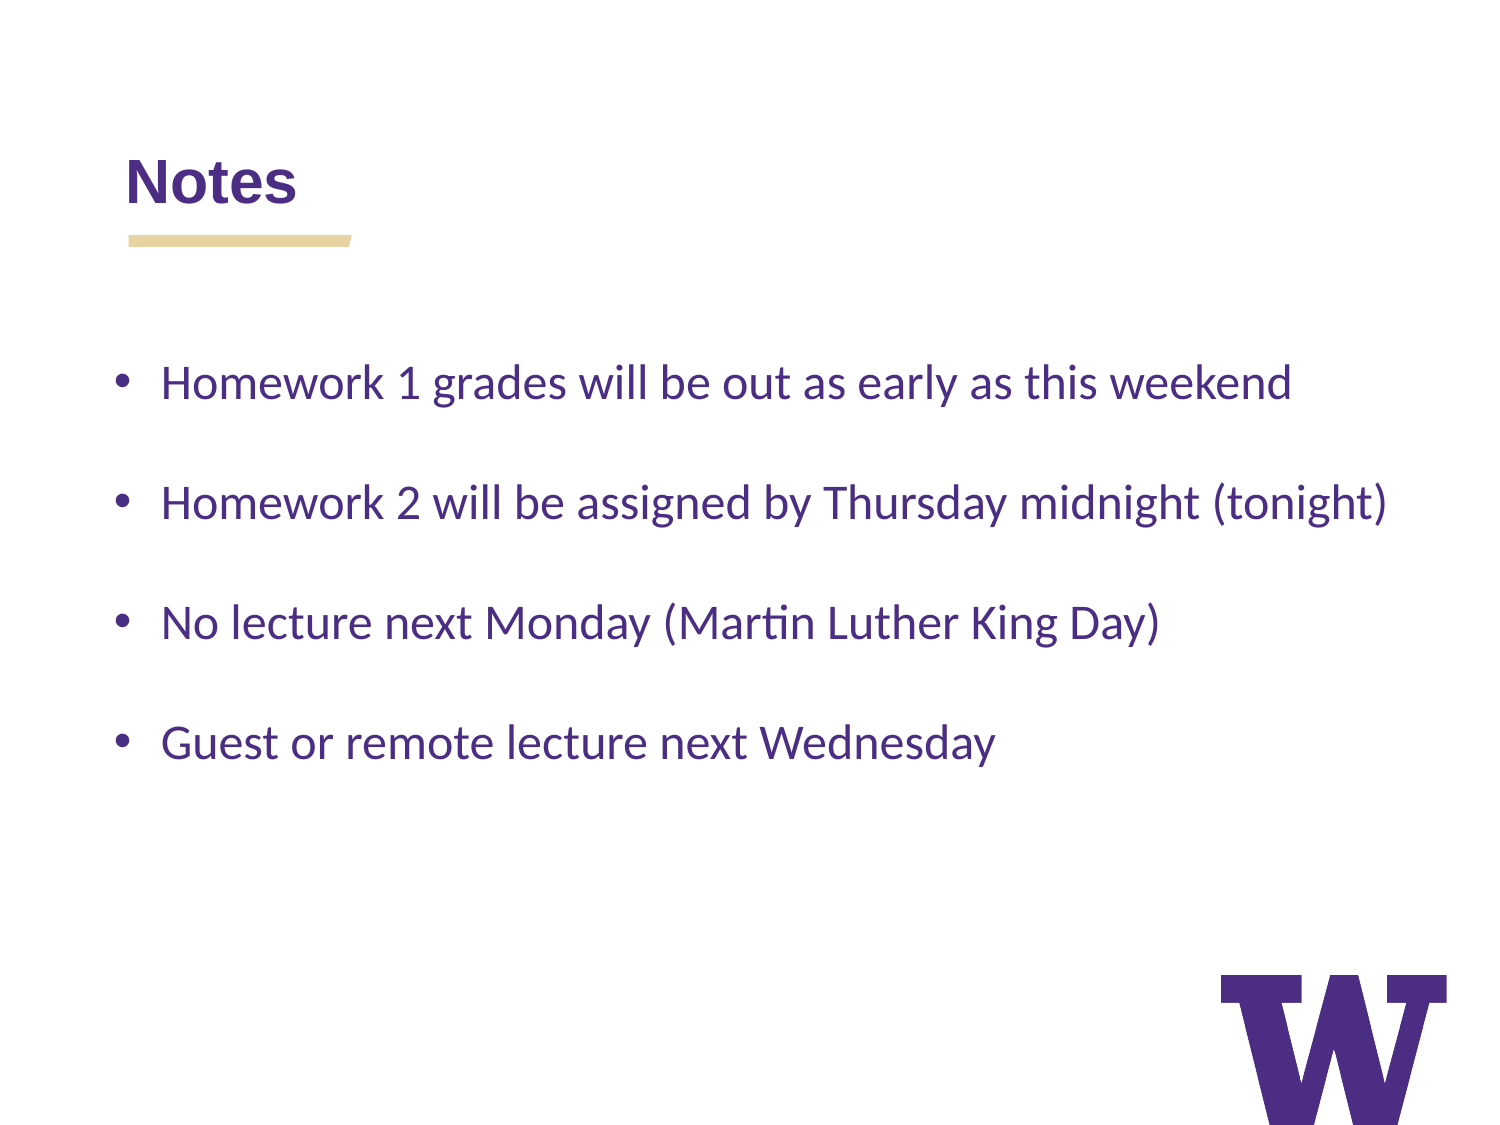

# Notes
Homework 1 grades will be out as early as this weekend

Homework 2 will be assigned by Thursday midnight (tonight)

No lecture next Monday (Martin Luther King Day)

Guest or remote lecture next Wednesday